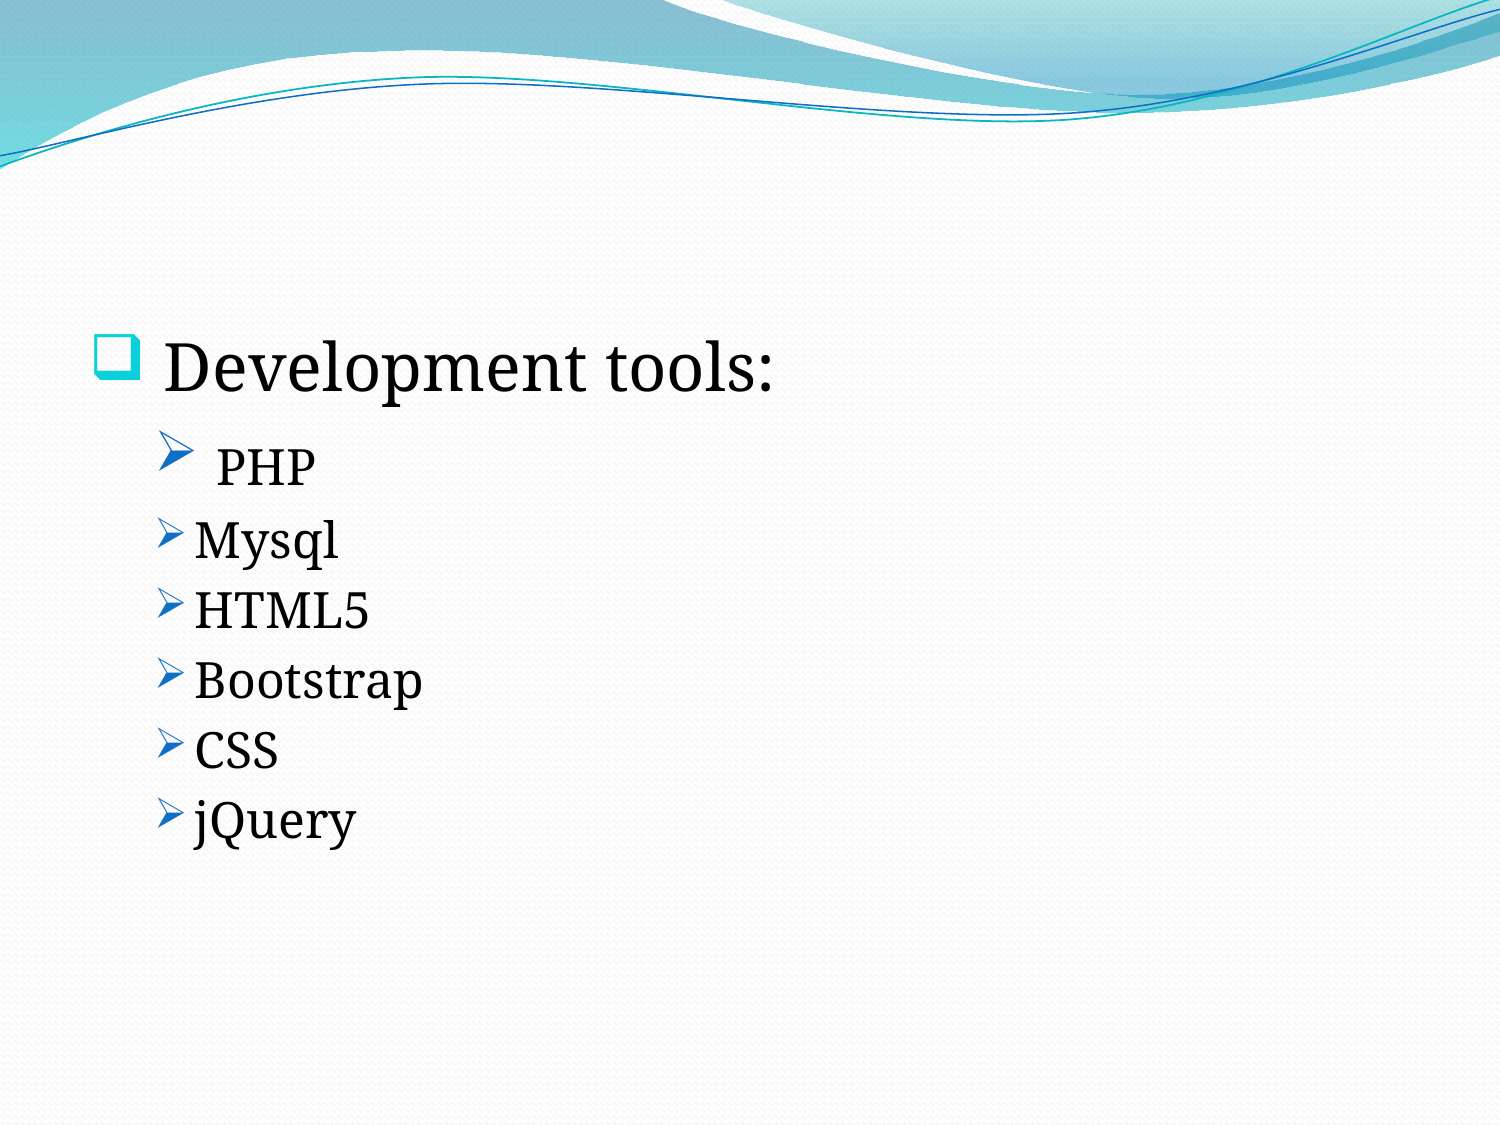

Development tools:
 PHP
Mysql
HTML5
Bootstrap
CSS
jQuery